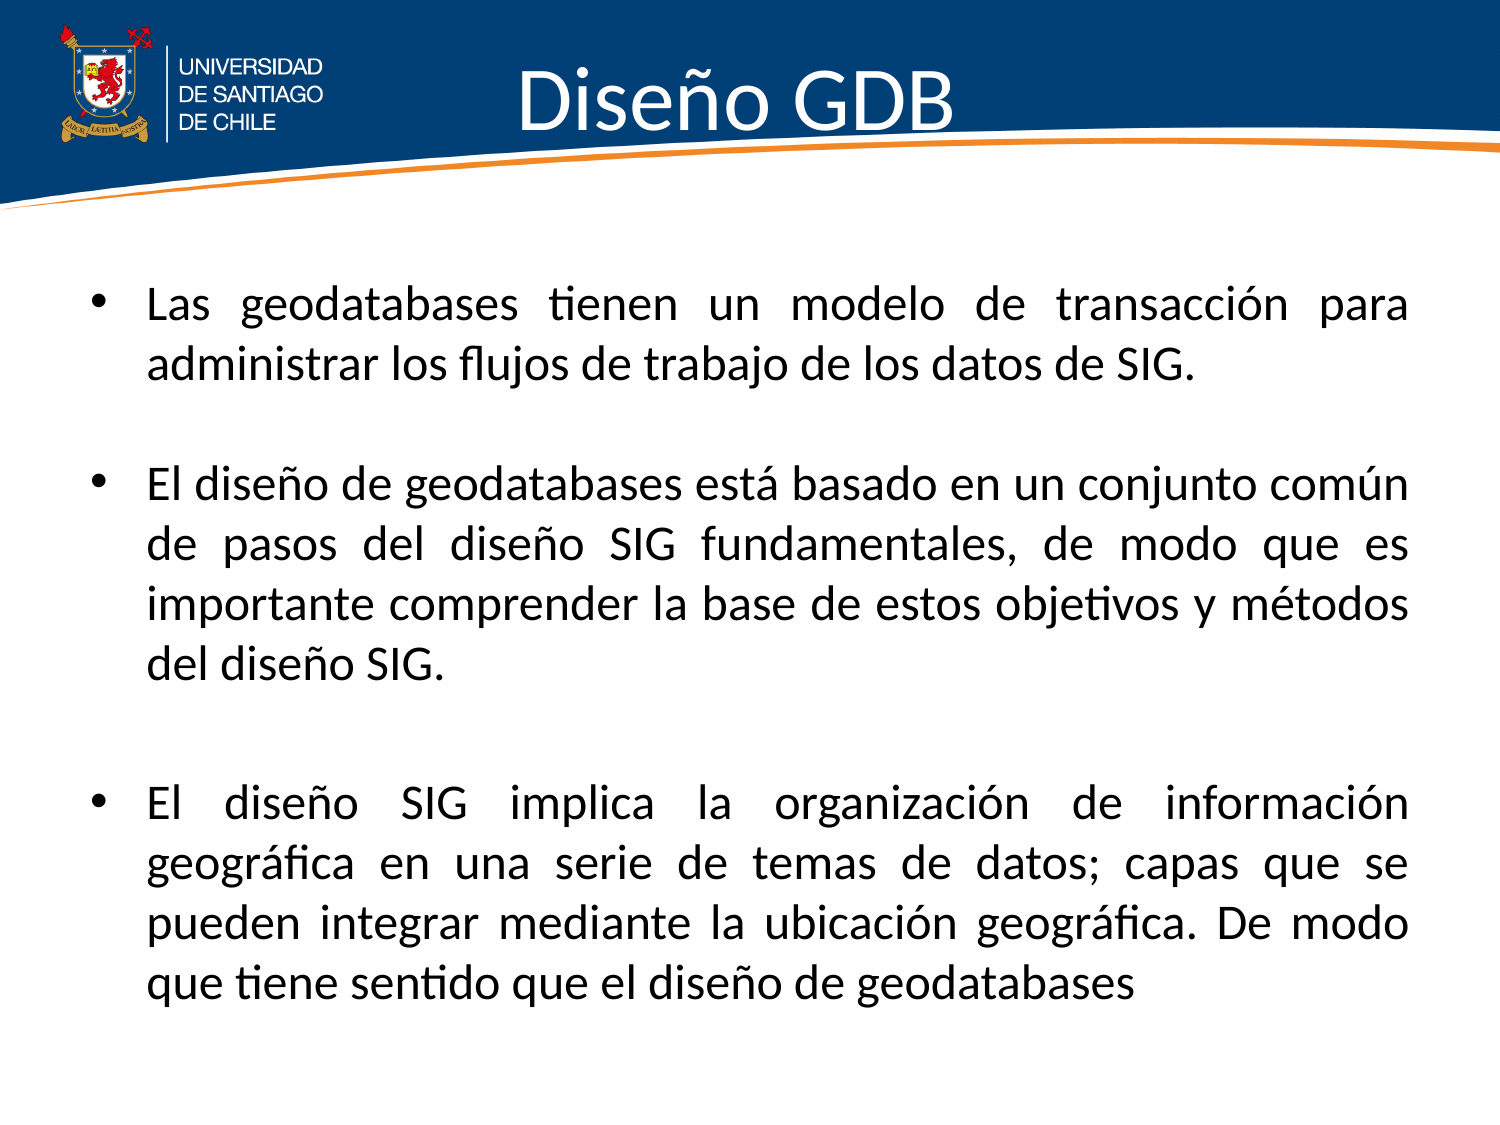

# Diseño GDB
Las geodatabases tienen un modelo de transacción para administrar los flujos de trabajo de los datos de SIG.

El diseño de geodatabases está basado en un conjunto común de pasos del diseño SIG fundamentales, de modo que es importante comprender la base de estos objetivos y métodos del diseño SIG.

El diseño SIG implica la organización de información geográfica en una serie de temas de datos; capas que se pueden integrar mediante la ubicación geográfica. De modo que tiene sentido que el diseño de geodatabases